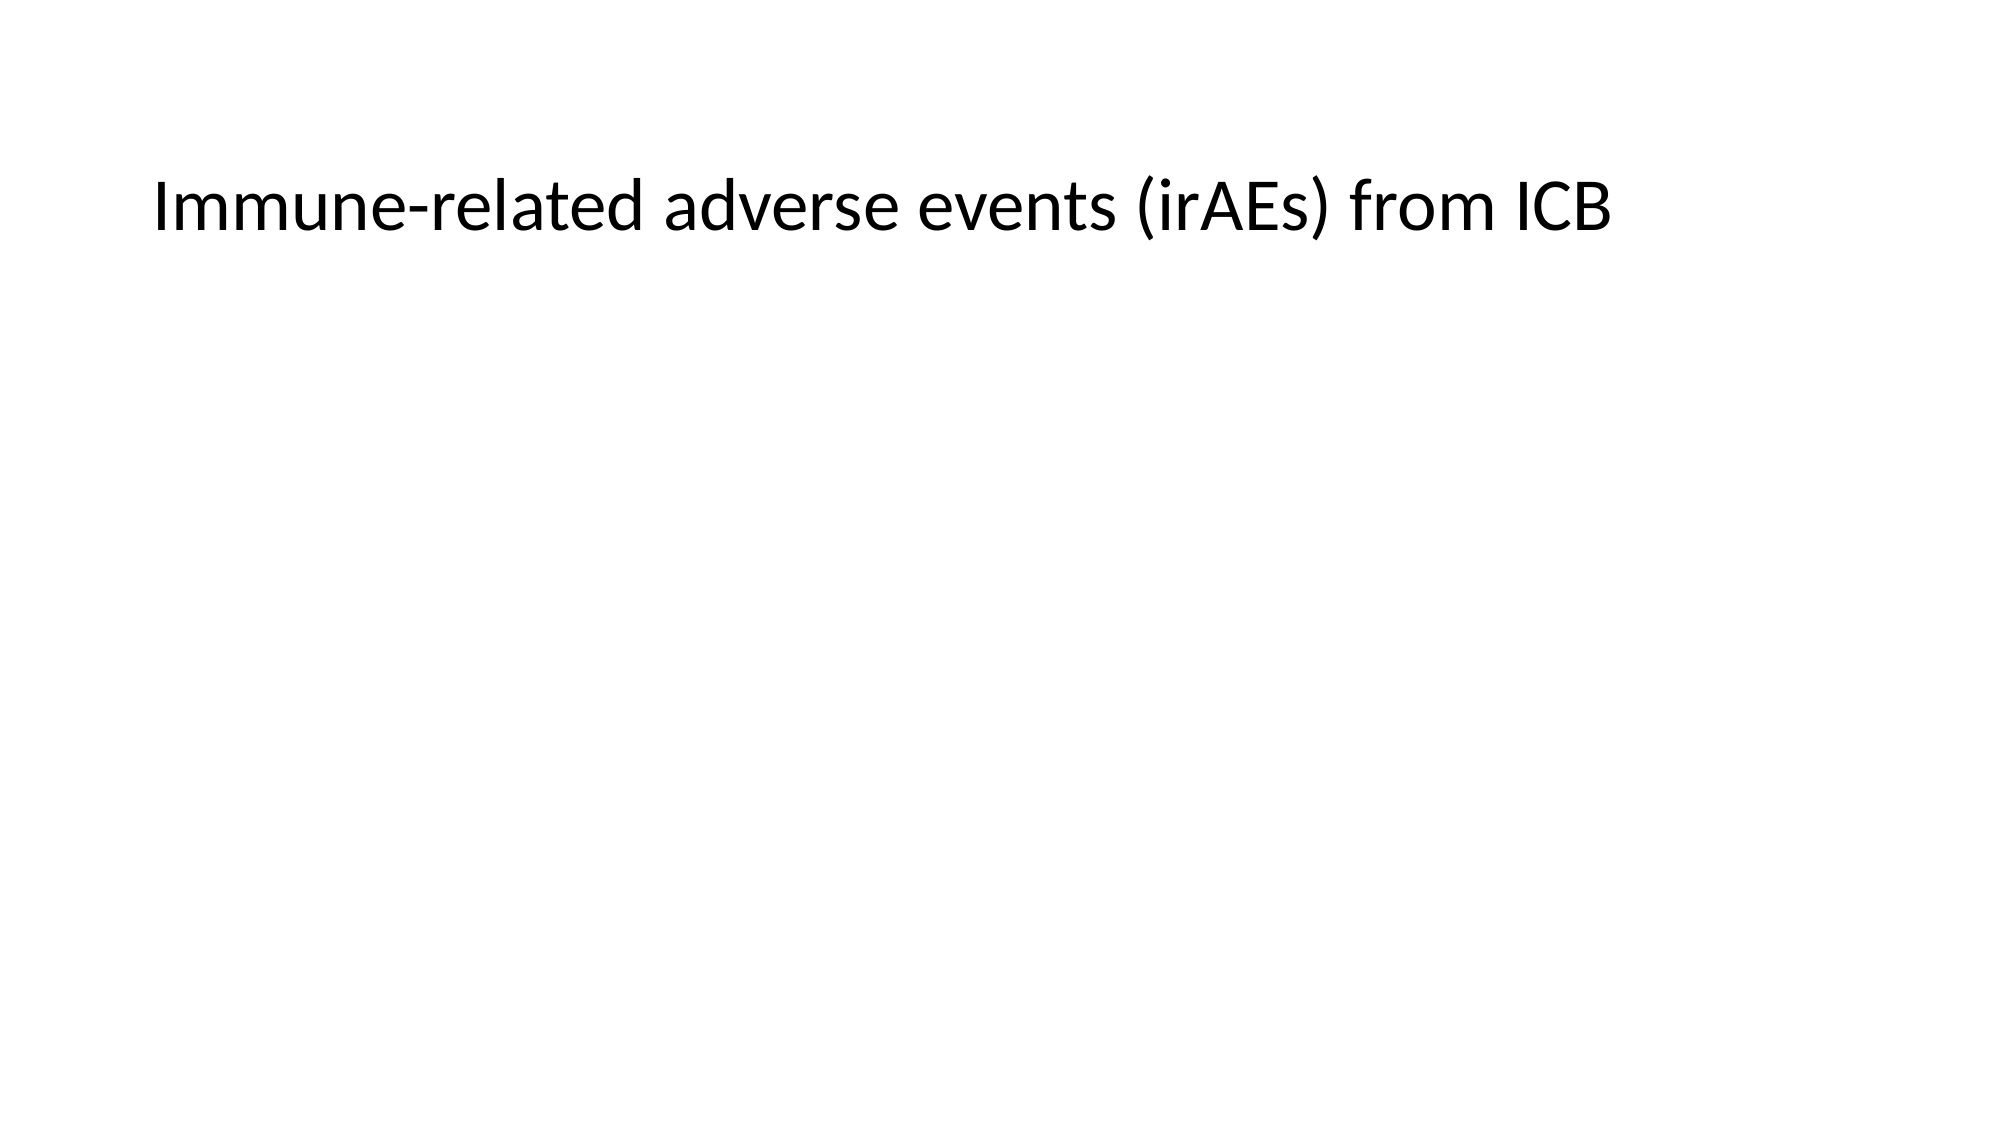

# Immune-related adverse events (irAEs) from ICB